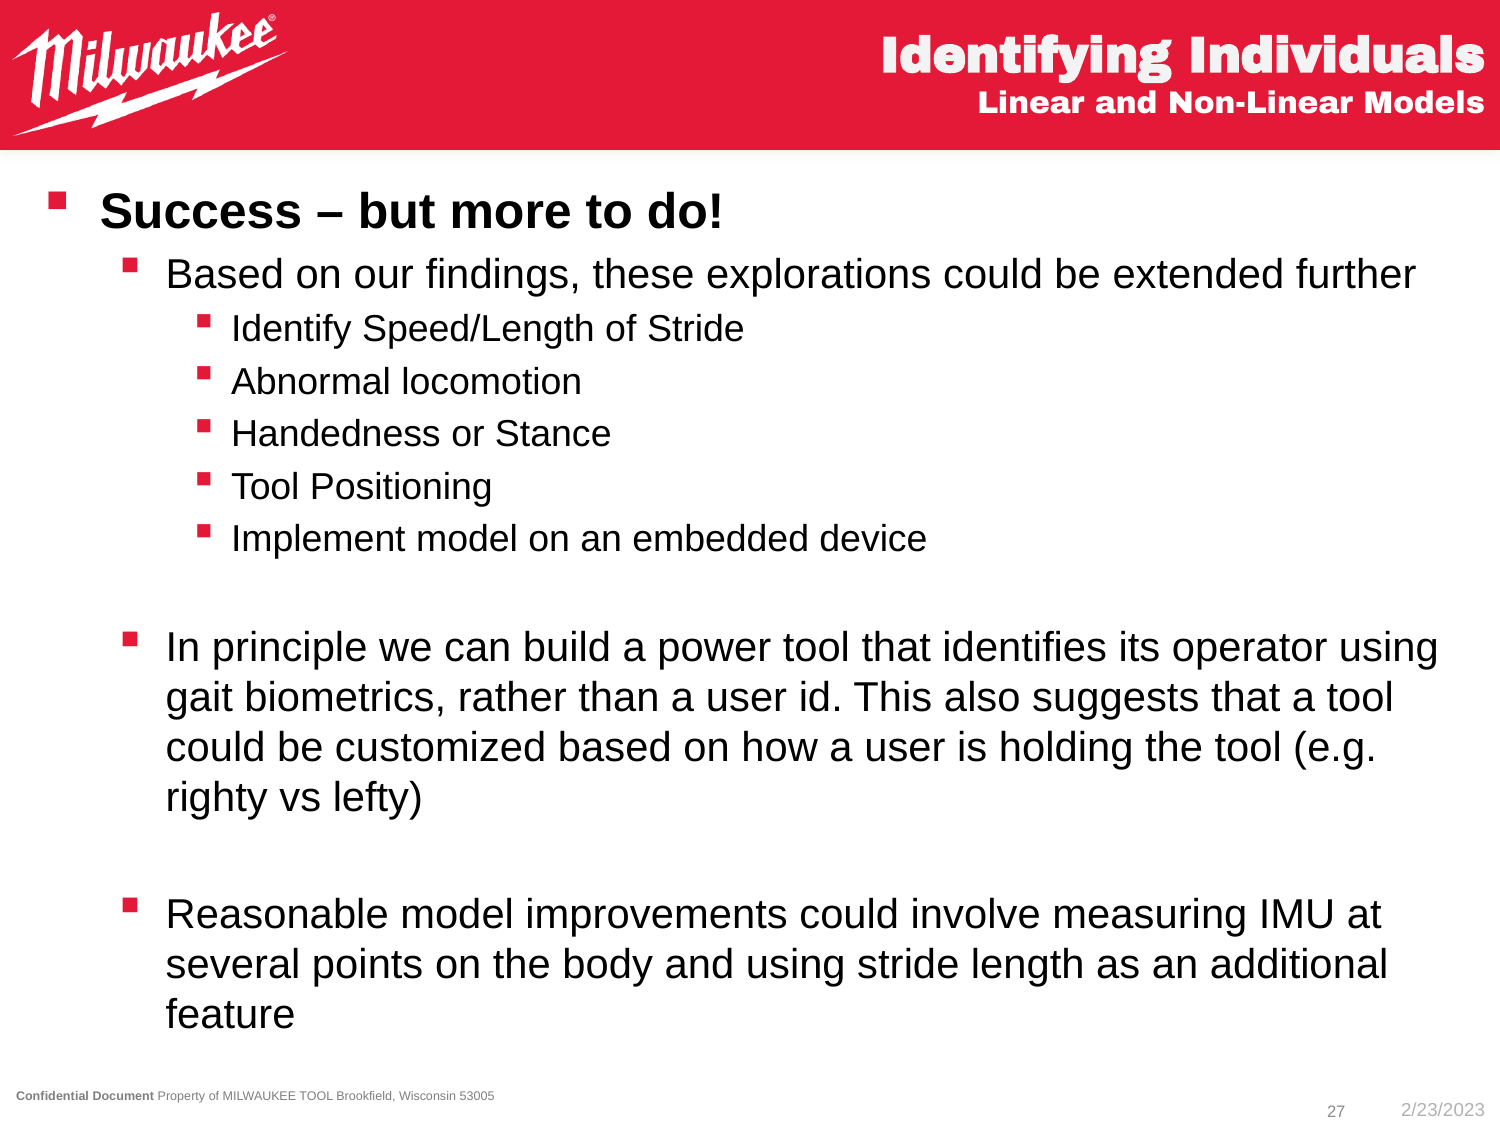

# Identifying Individuals
Linear and Non-Linear Models
Success – but more to do!
Based on our findings, these explorations could be extended further
Identify Speed/Length of Stride
Abnormal locomotion
Handedness or Stance
Tool Positioning
Implement model on an embedded device

In principle we can build a power tool that identifies its operator using gait biometrics, rather than a user id. This also suggests that a tool could be customized based on how a user is holding the tool (e.g. righty vs lefty)

Reasonable model improvements could involve measuring IMU at several points on the body and using stride length as an additional feature

27
2/23/2023